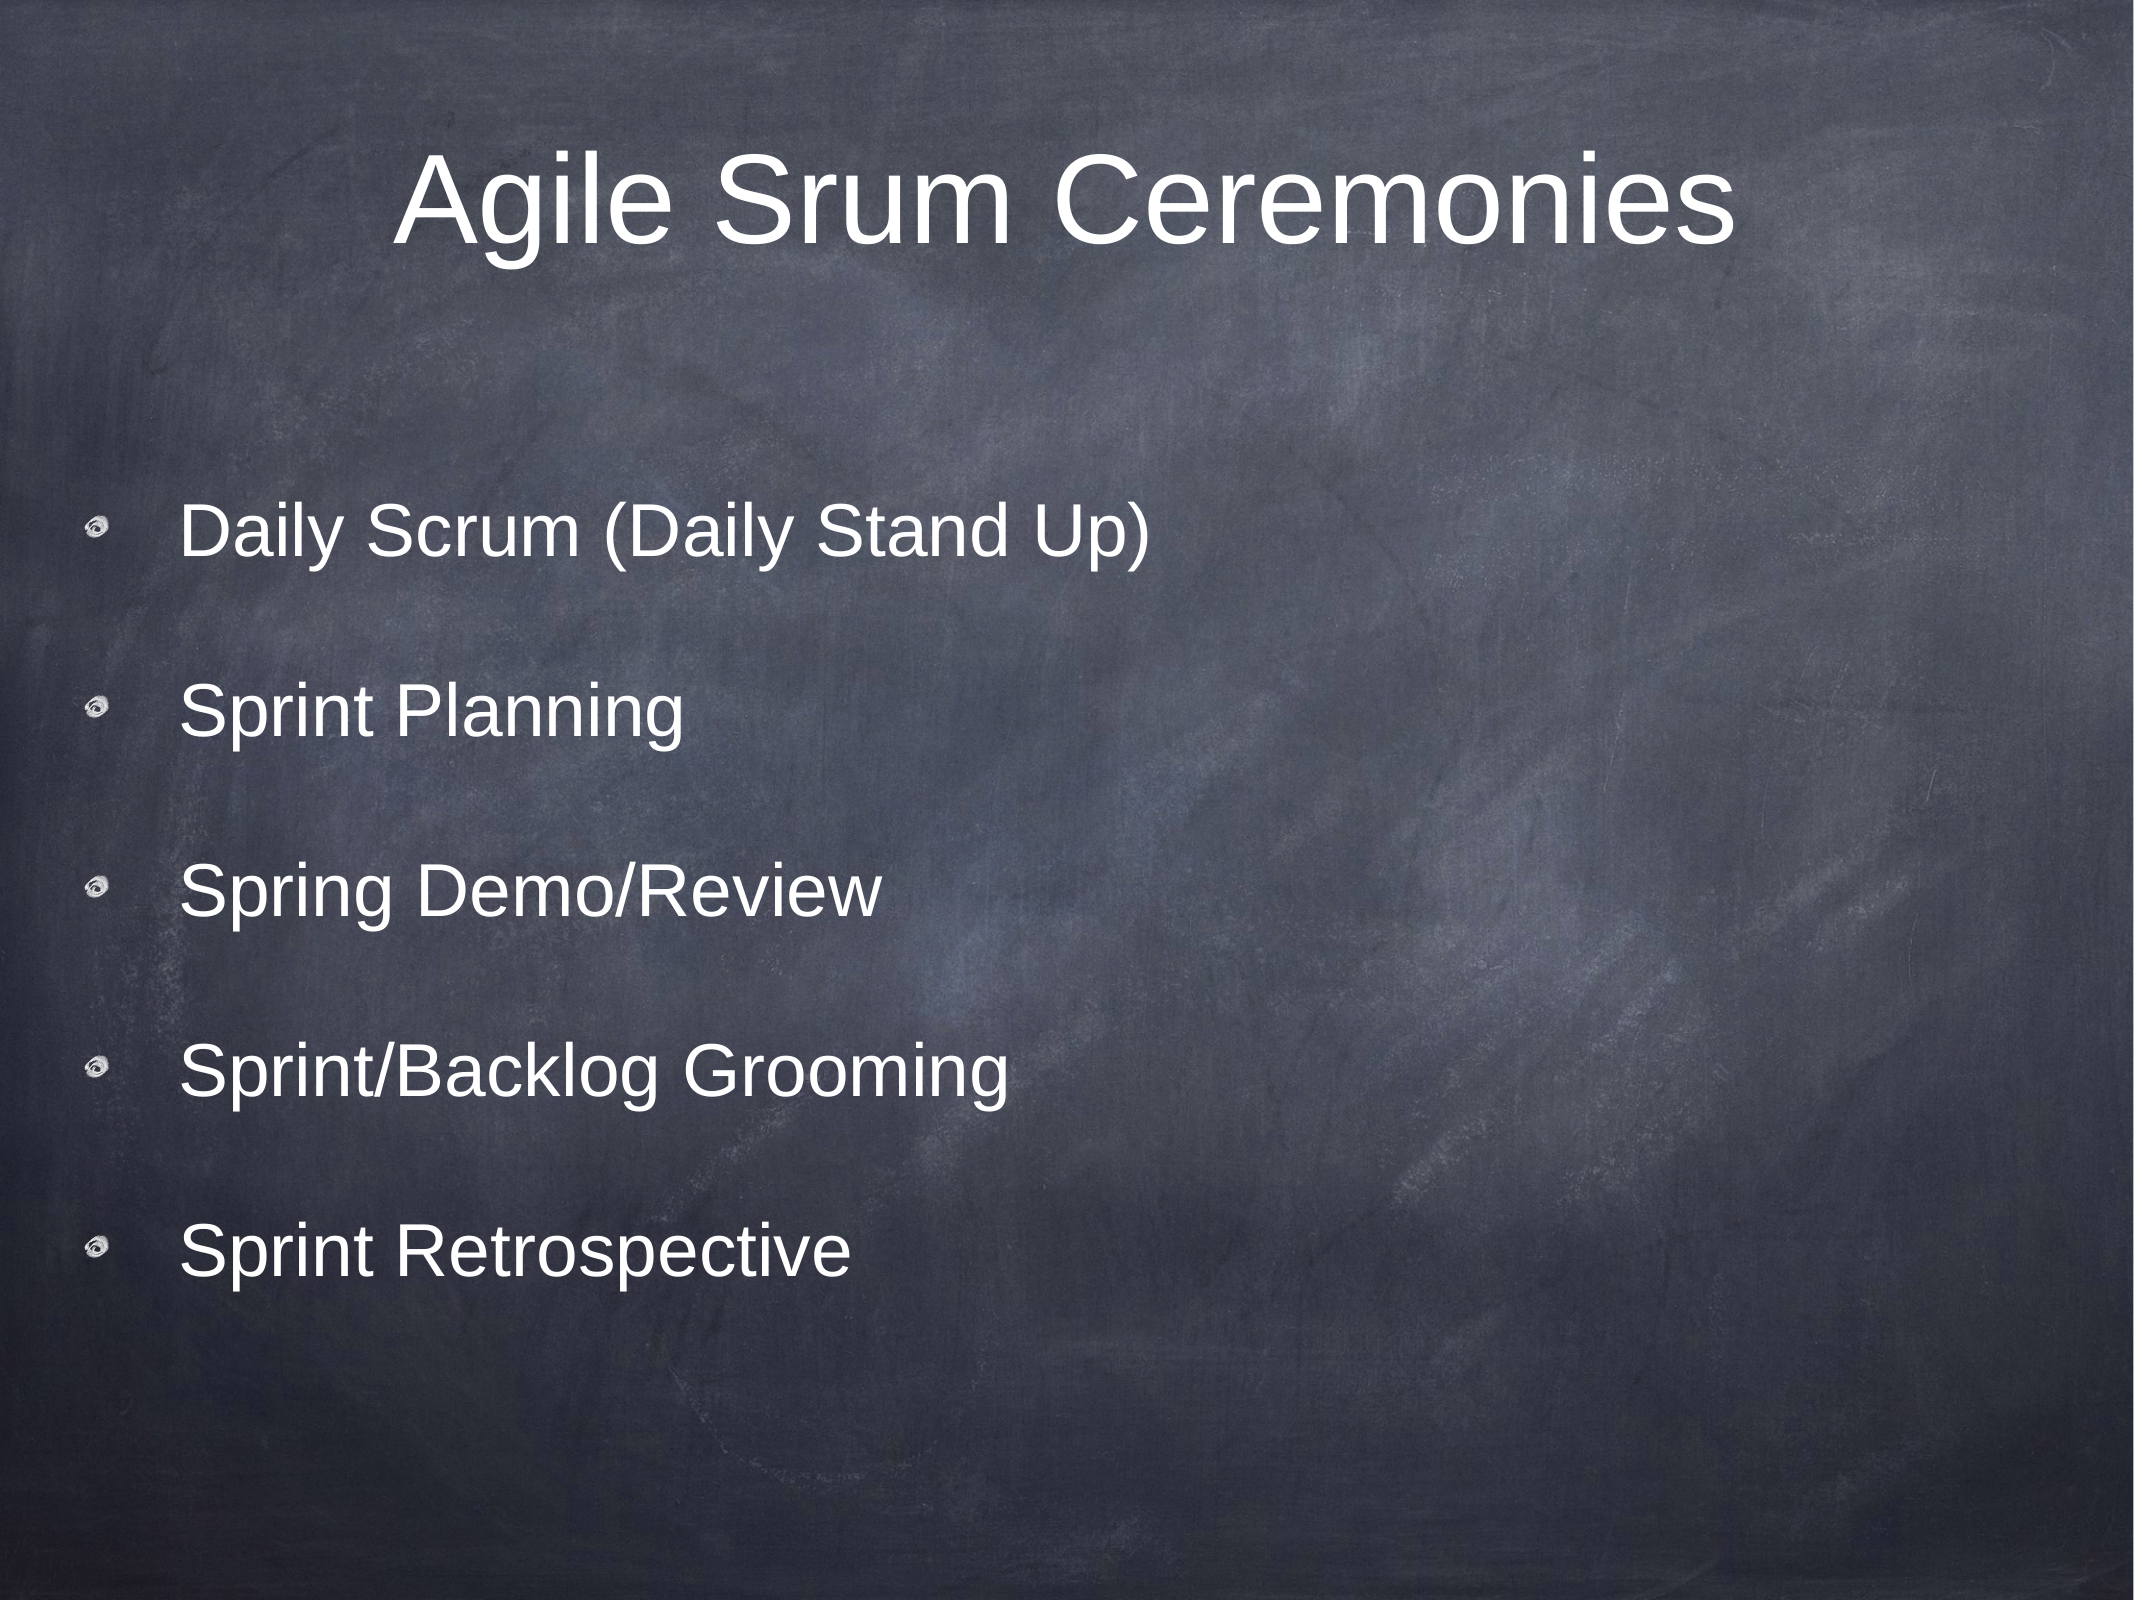

# Agile Srum Ceremonies
Daily Scrum (Daily Stand Up)
Sprint Planning
Spring Demo/Review
Sprint/Backlog Grooming
Sprint Retrospective